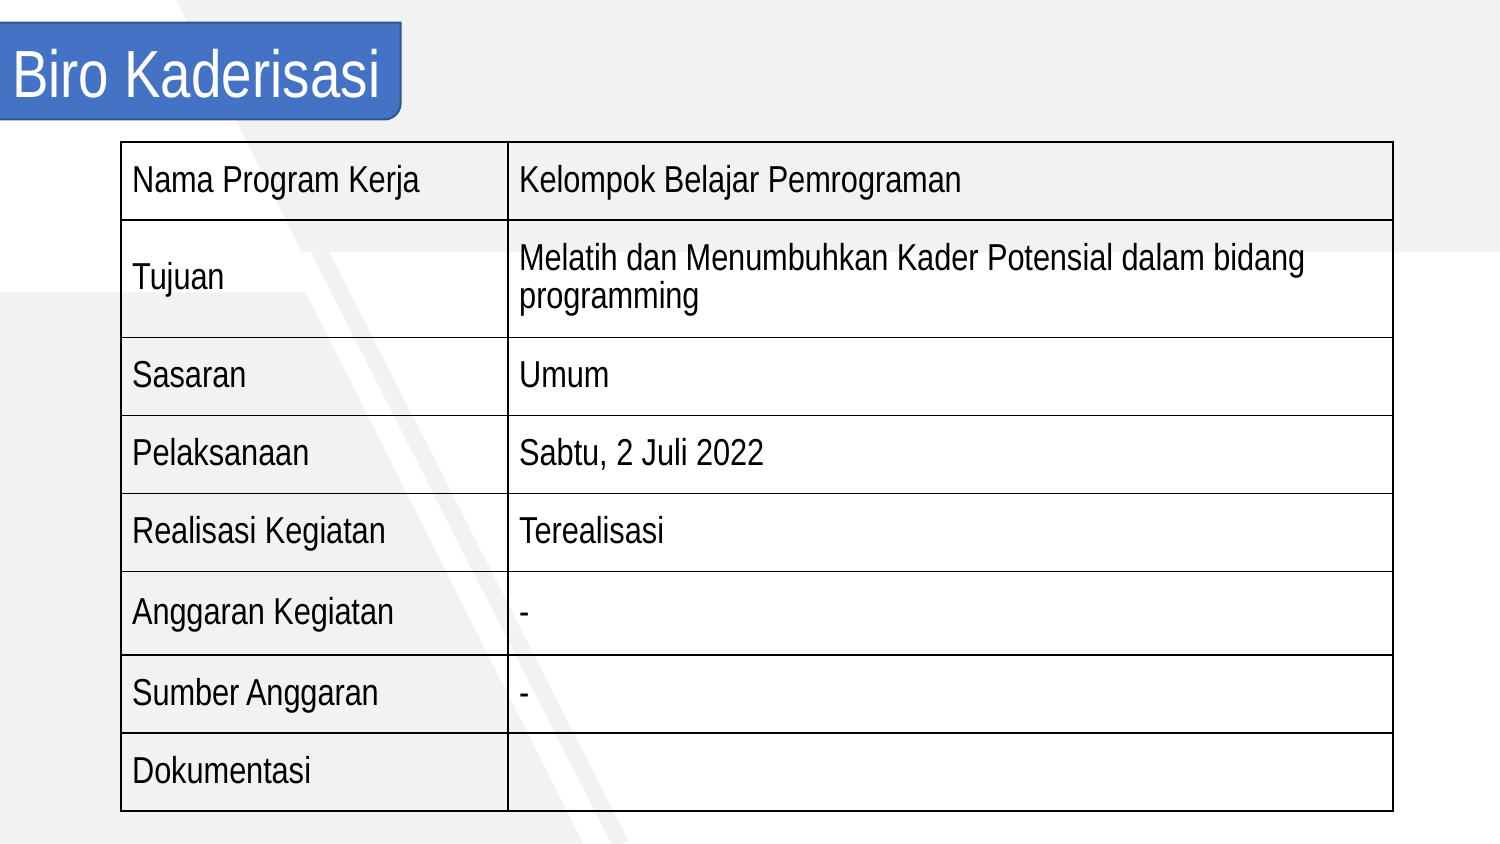

Biro Kaderisasi
| Nama Program Kerja | Kelompok Belajar Pemrograman |
| --- | --- |
| Tujuan | Melatih dan Menumbuhkan Kader Potensial dalam bidang programming |
| Sasaran | Umum |
| Pelaksanaan | Sabtu, 2 Juli 2022 |
| Realisasi Kegiatan | Terealisasi |
| Anggaran Kegiatan | - |
| Sumber Anggaran | - |
| Dokumentasi |  |